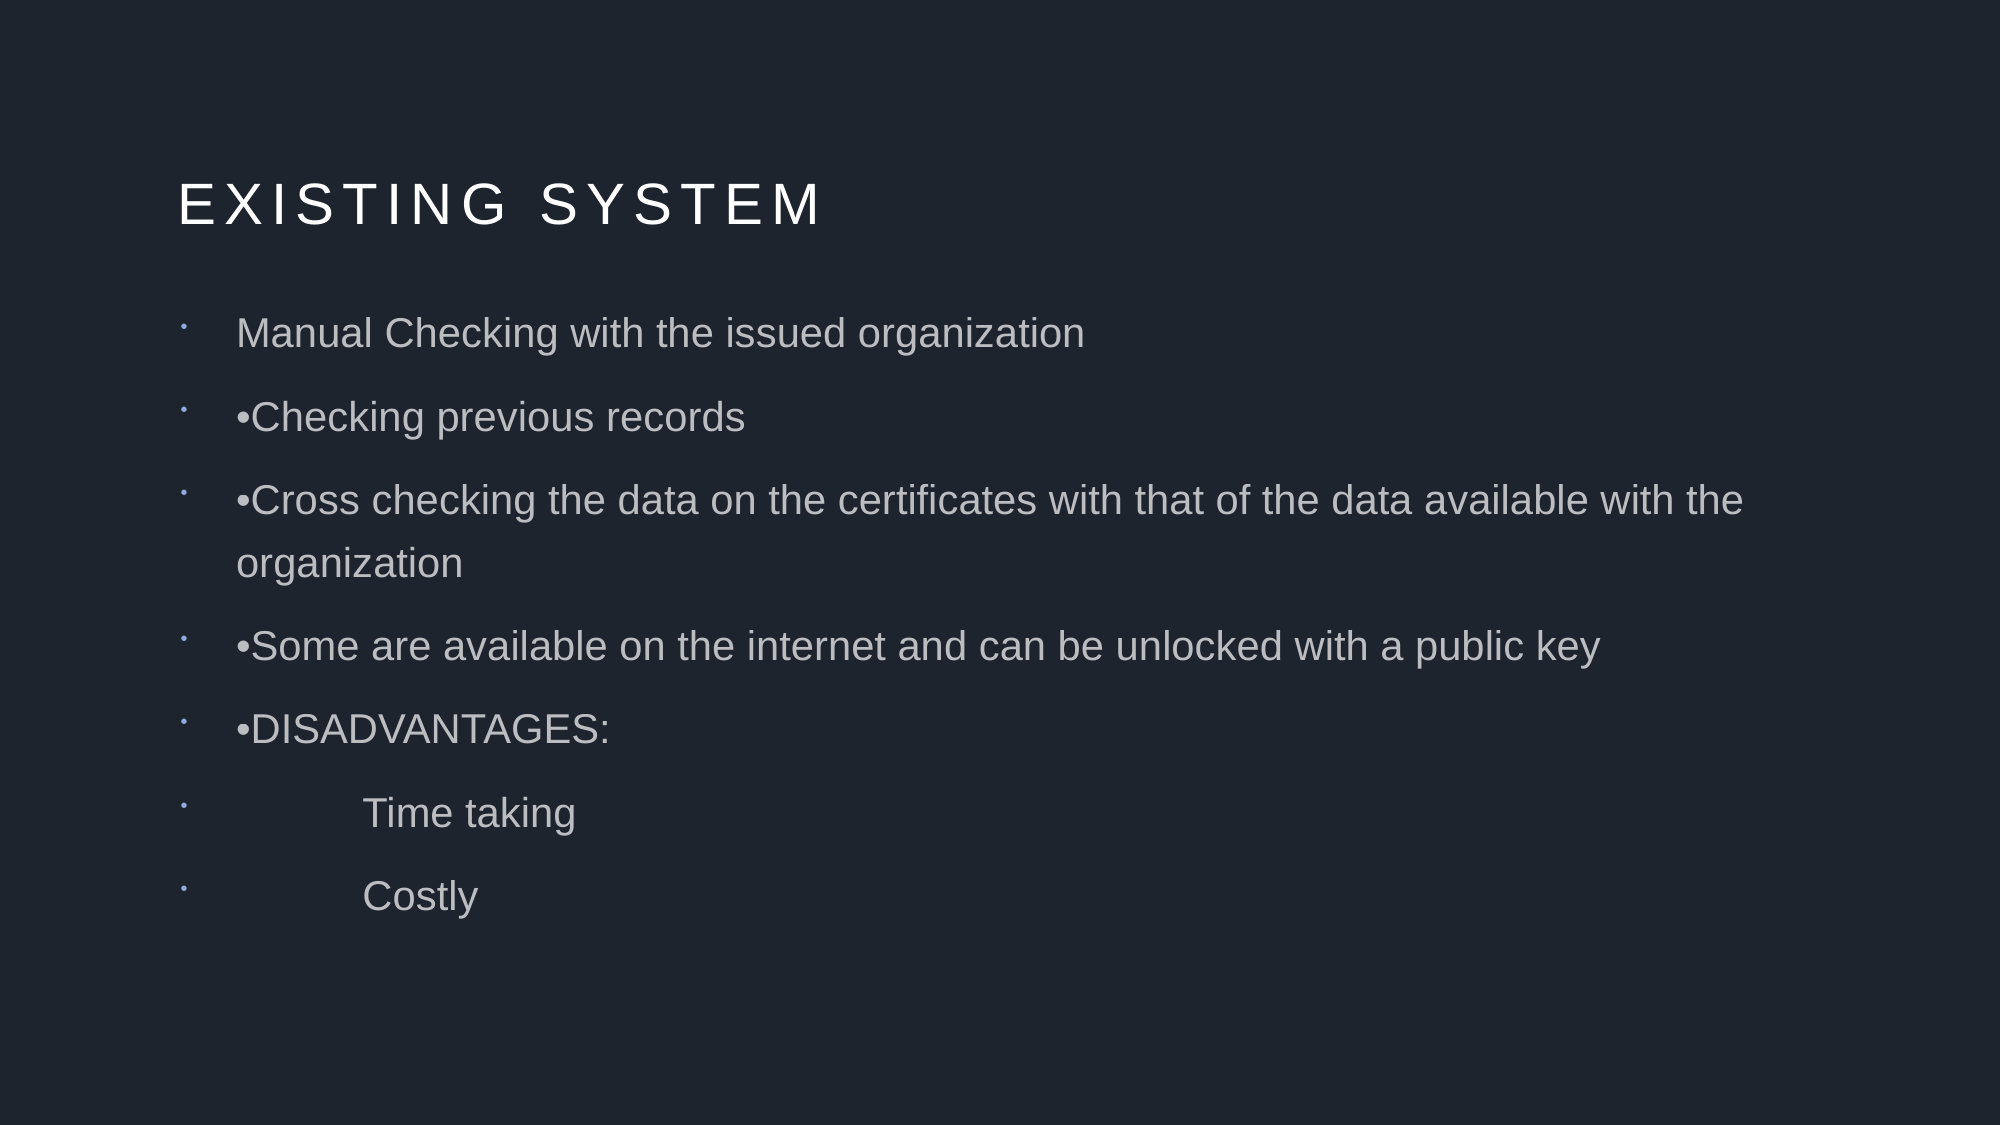

# EXISTING SYSTEM
Manual Checking with the issued organization
•Checking previous records
•Cross checking the data on the certificates with that of the data available with the organization
•Some are available on the internet and can be unlocked with a public key
•DISADVANTAGES:
           Time taking
           Costly